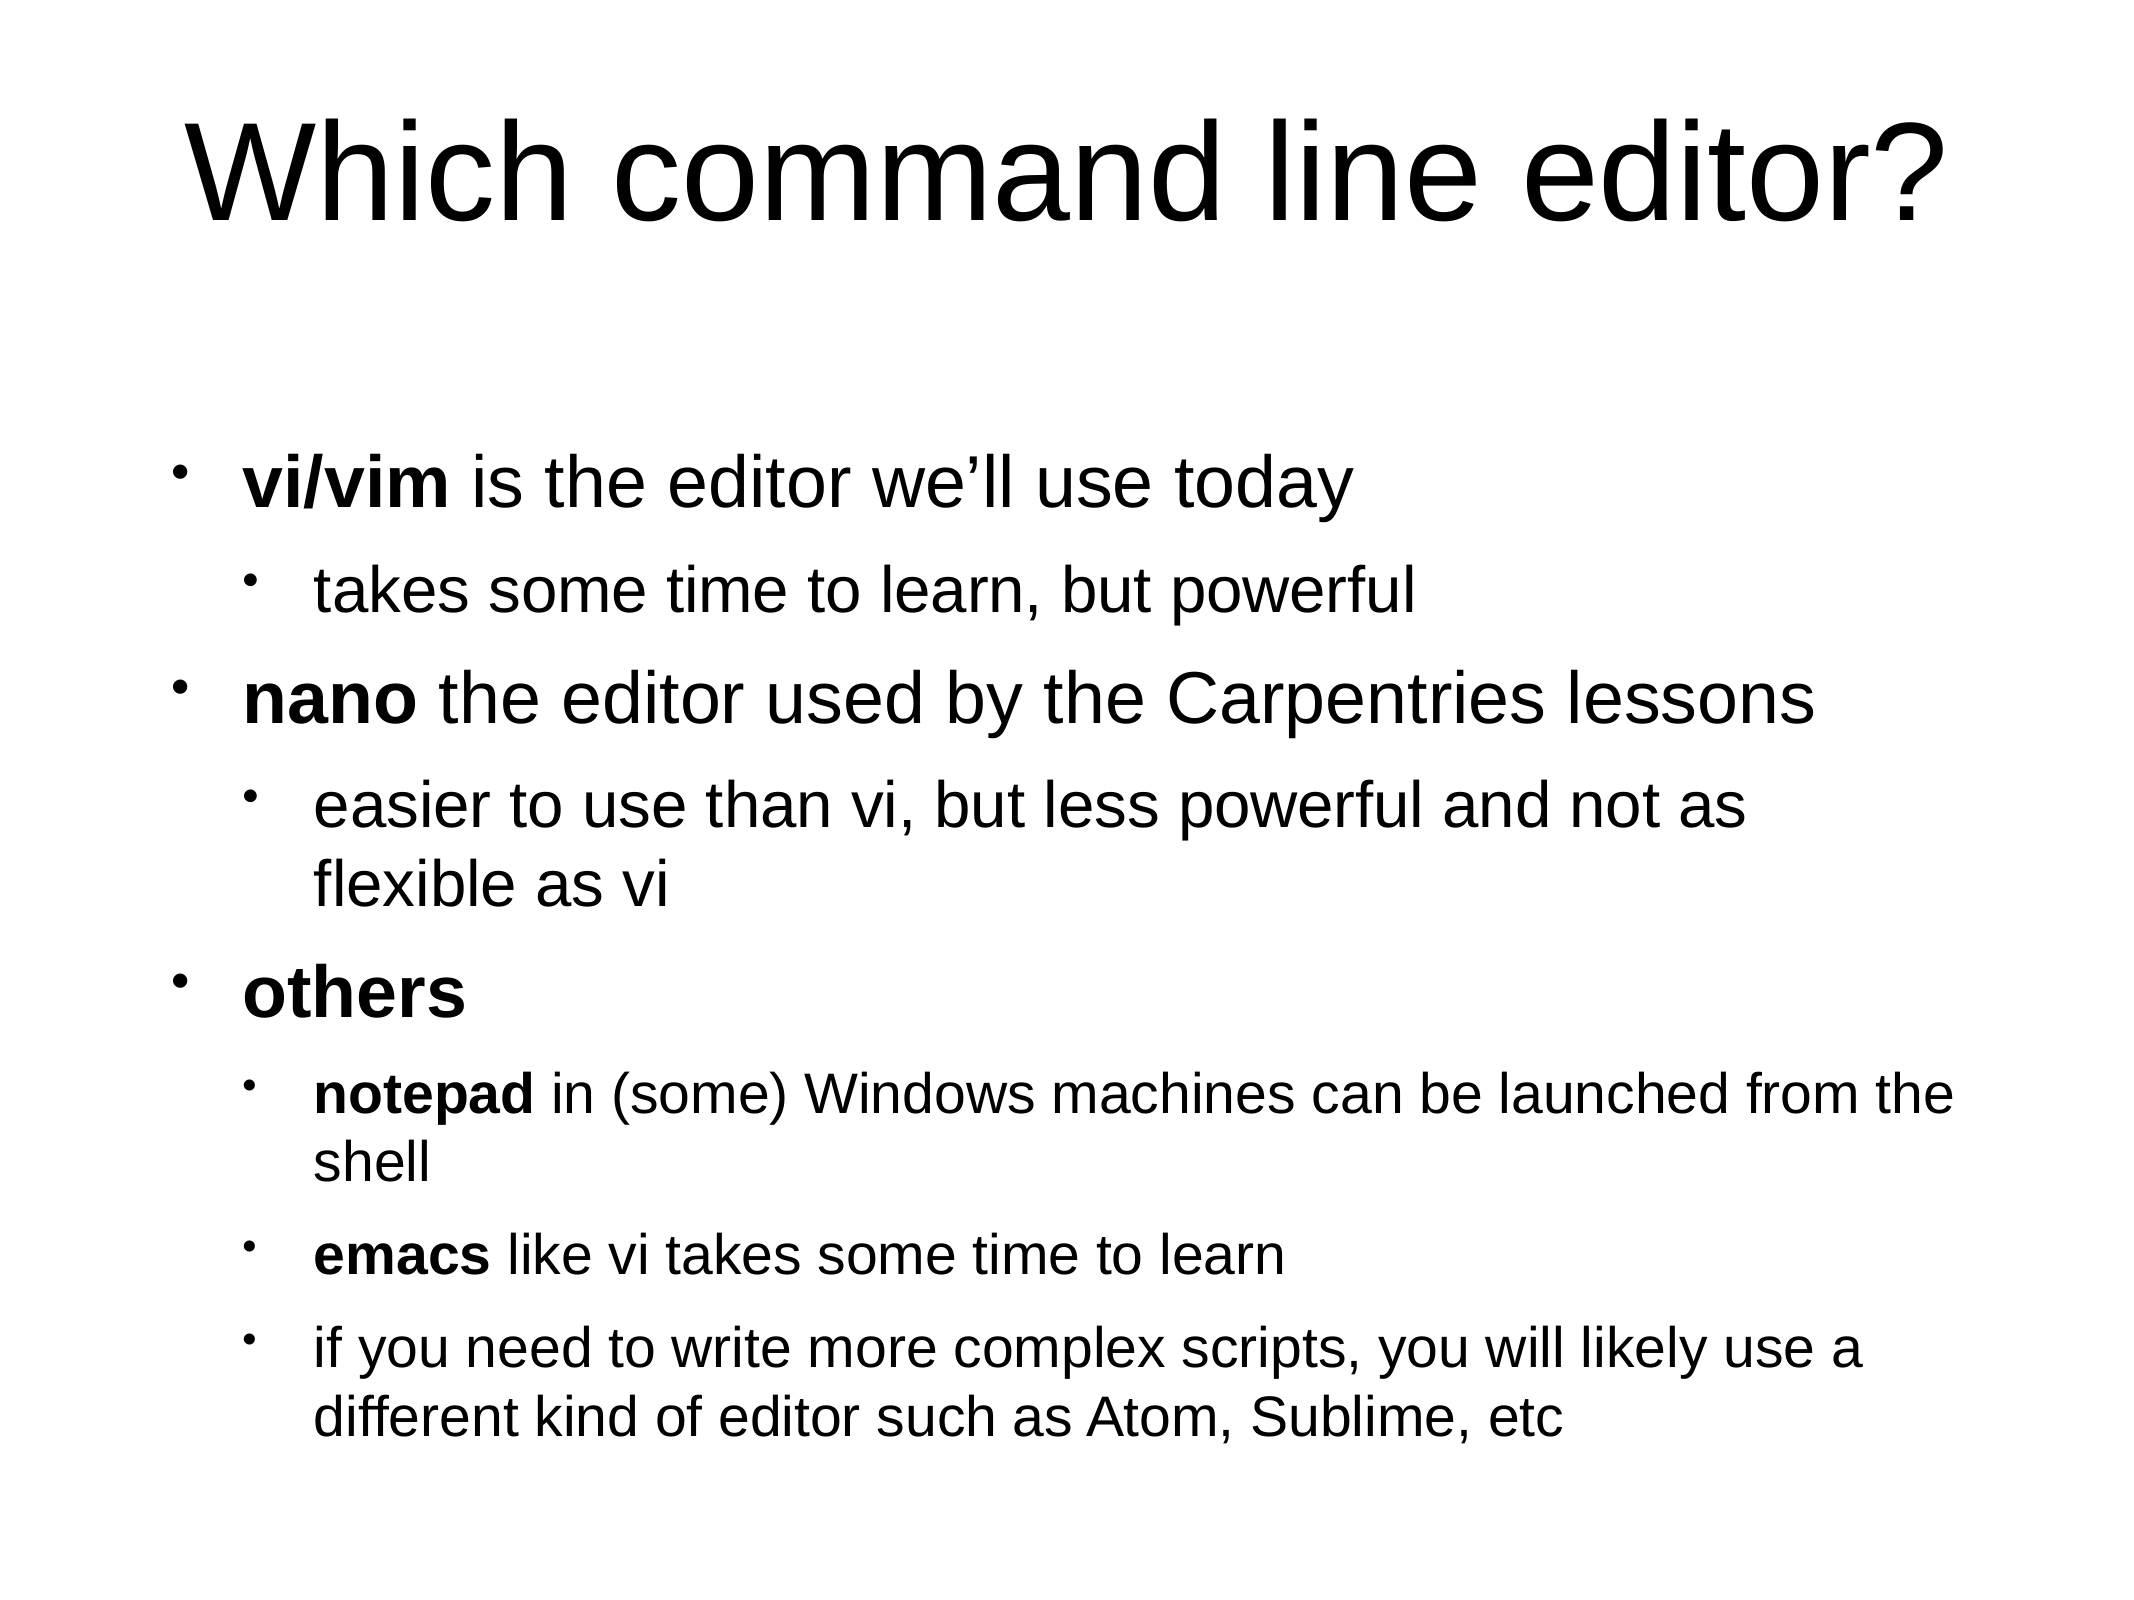

Which command line editor?
vi/vim is the editor we’ll use today
takes some time to learn, but powerful
nano the editor used by the Carpentries lessons
easier to use than vi, but less powerful and not as flexible as vi
others
notepad in (some) Windows machines can be launched from the shell
emacs like vi takes some time to learn
if you need to write more complex scripts, you will likely use a different kind of editor such as Atom, Sublime, etc